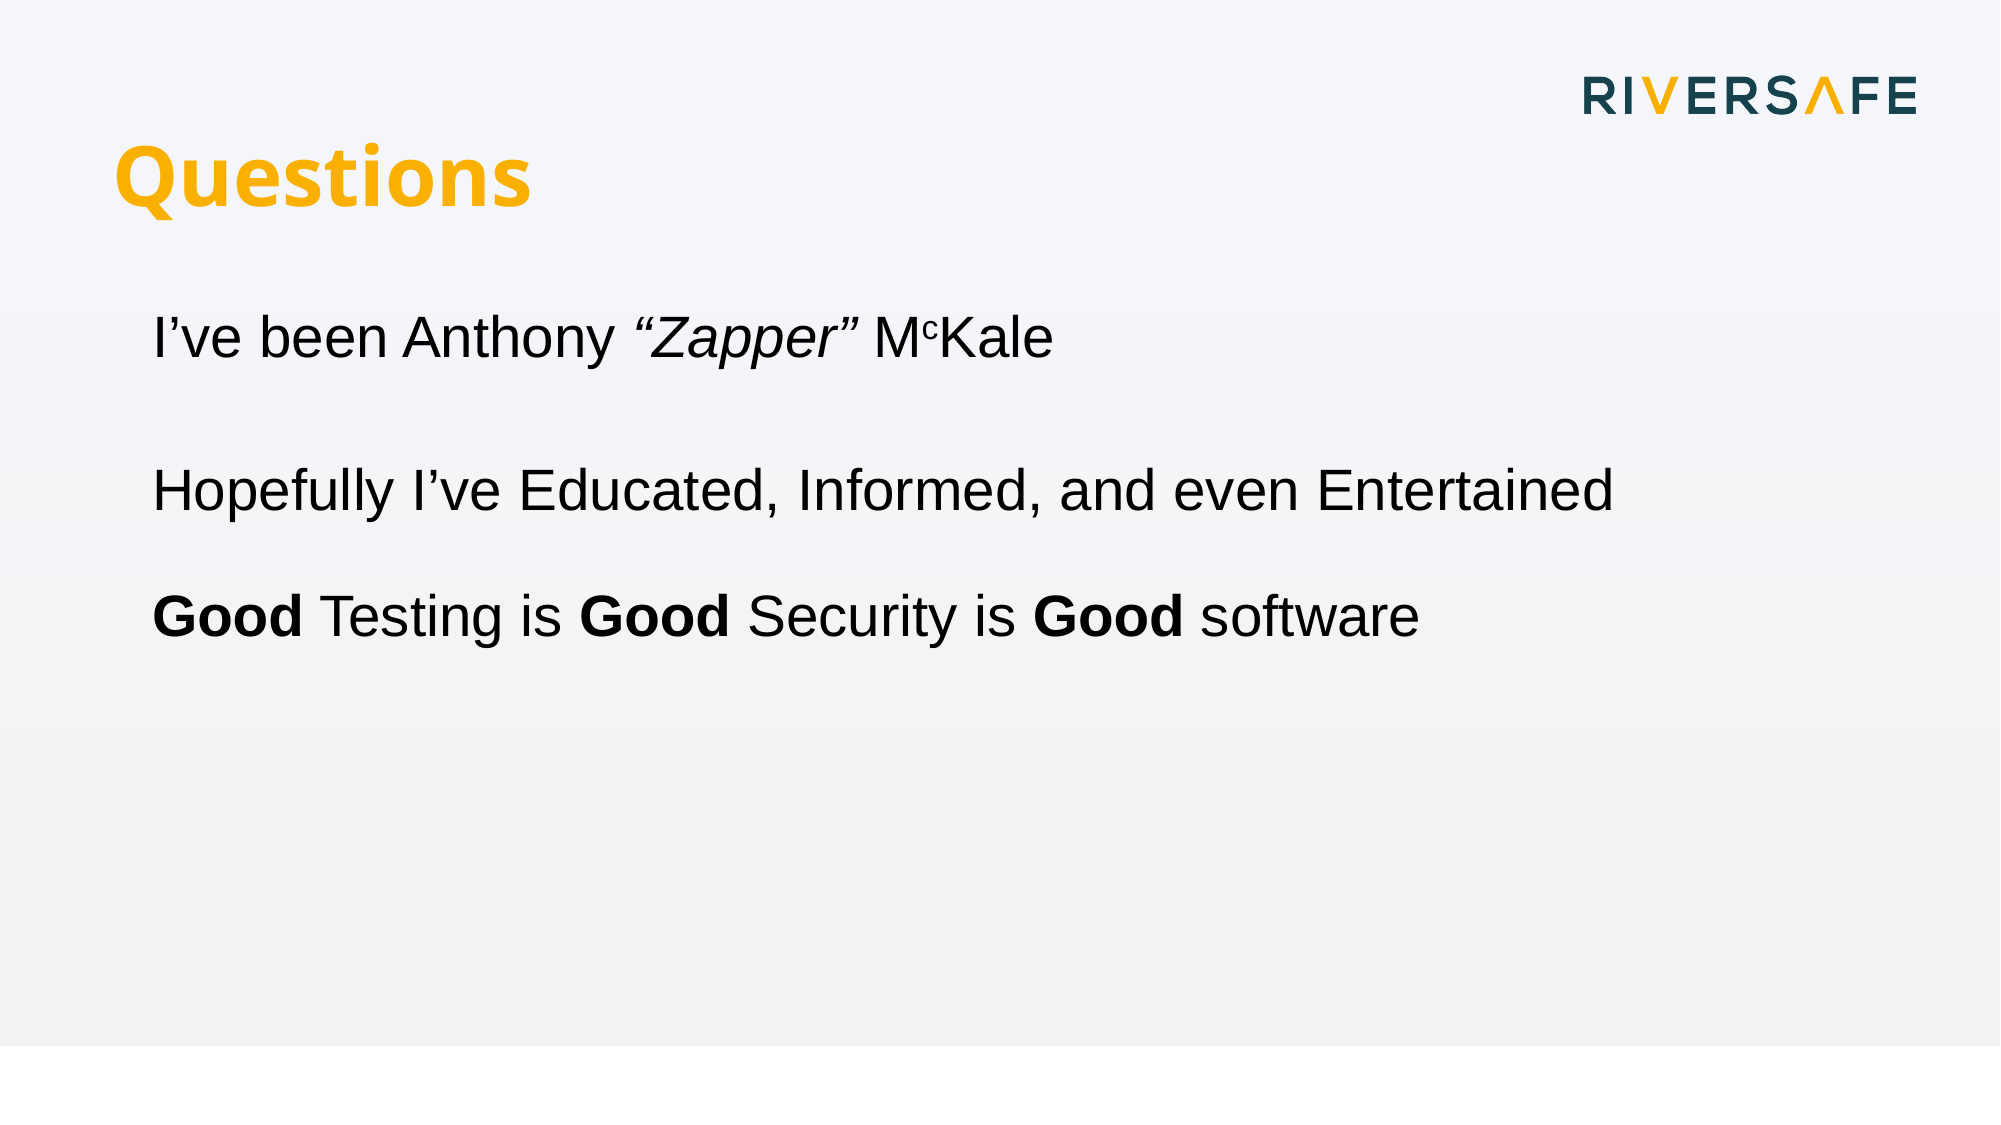

Questions
I’ve been Anthony “Zapper” McKale
Hopefully I’ve Educated, Informed, and even Entertained
Good Testing is Good Security is Good software